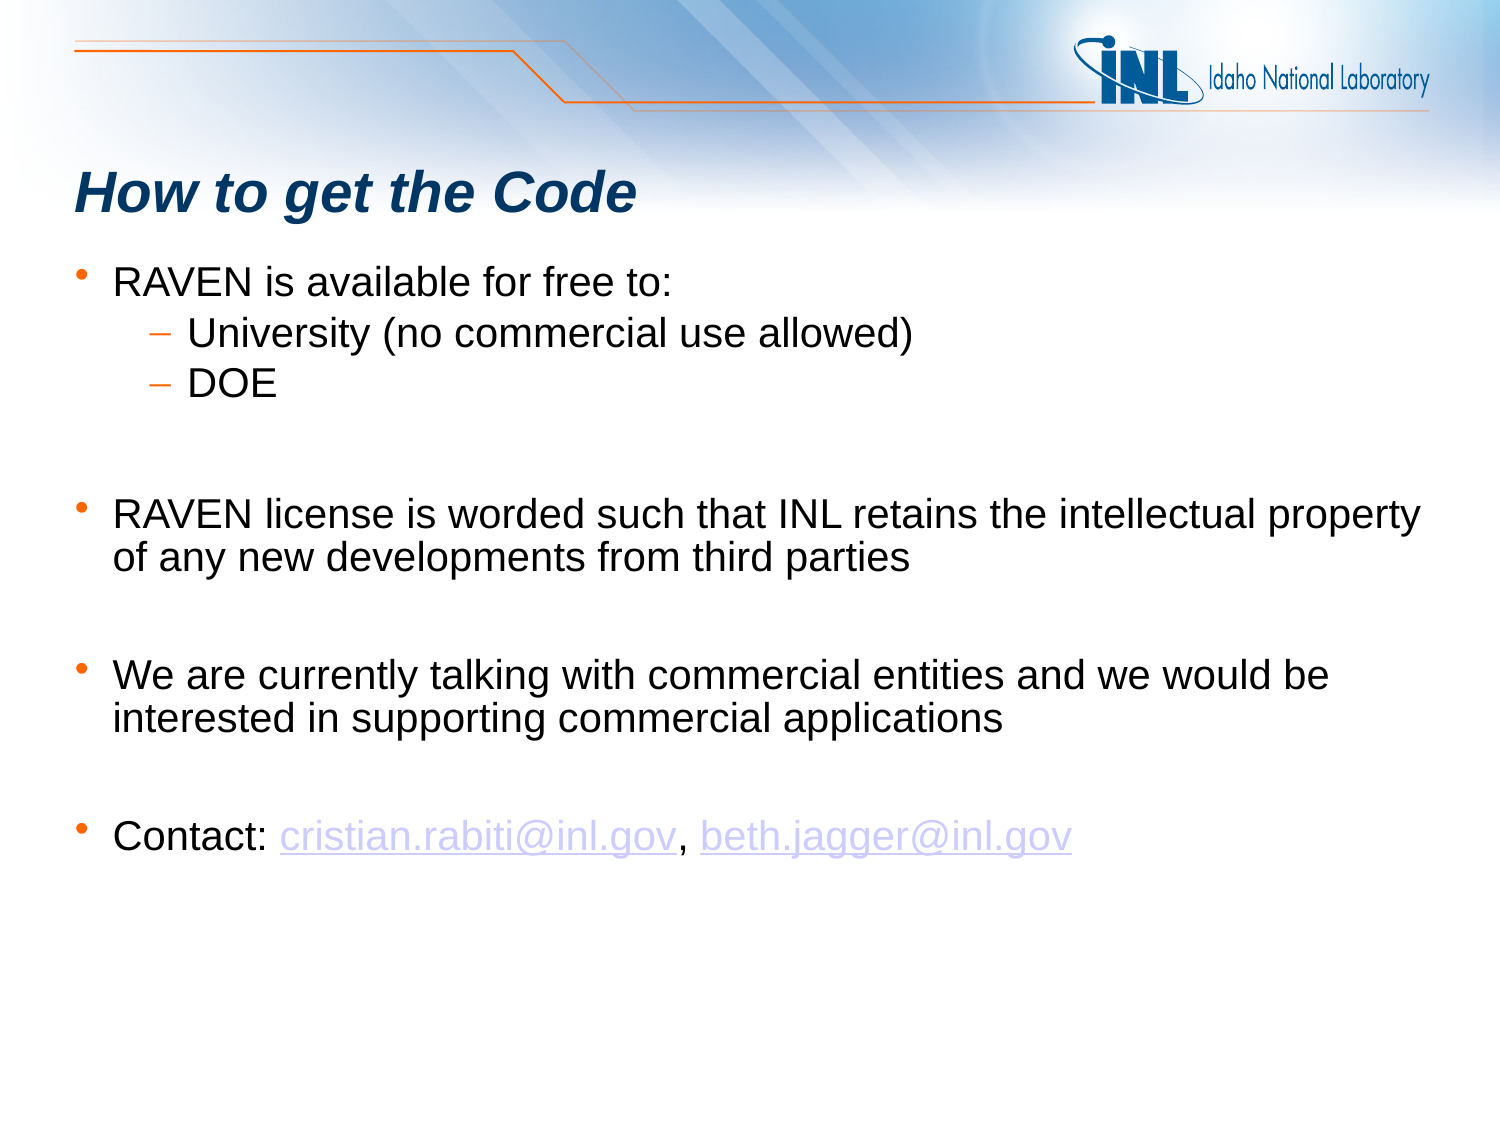

# How to get the Code
RAVEN is available for free to:
University (no commercial use allowed)
DOE

RAVEN license is worded such that INL retains the intellectual property of any new developments from third parties

We are currently talking with commercial entities and we would be interested in supporting commercial applications

Contact: cristian.rabiti@inl.gov, beth.jagger@inl.gov